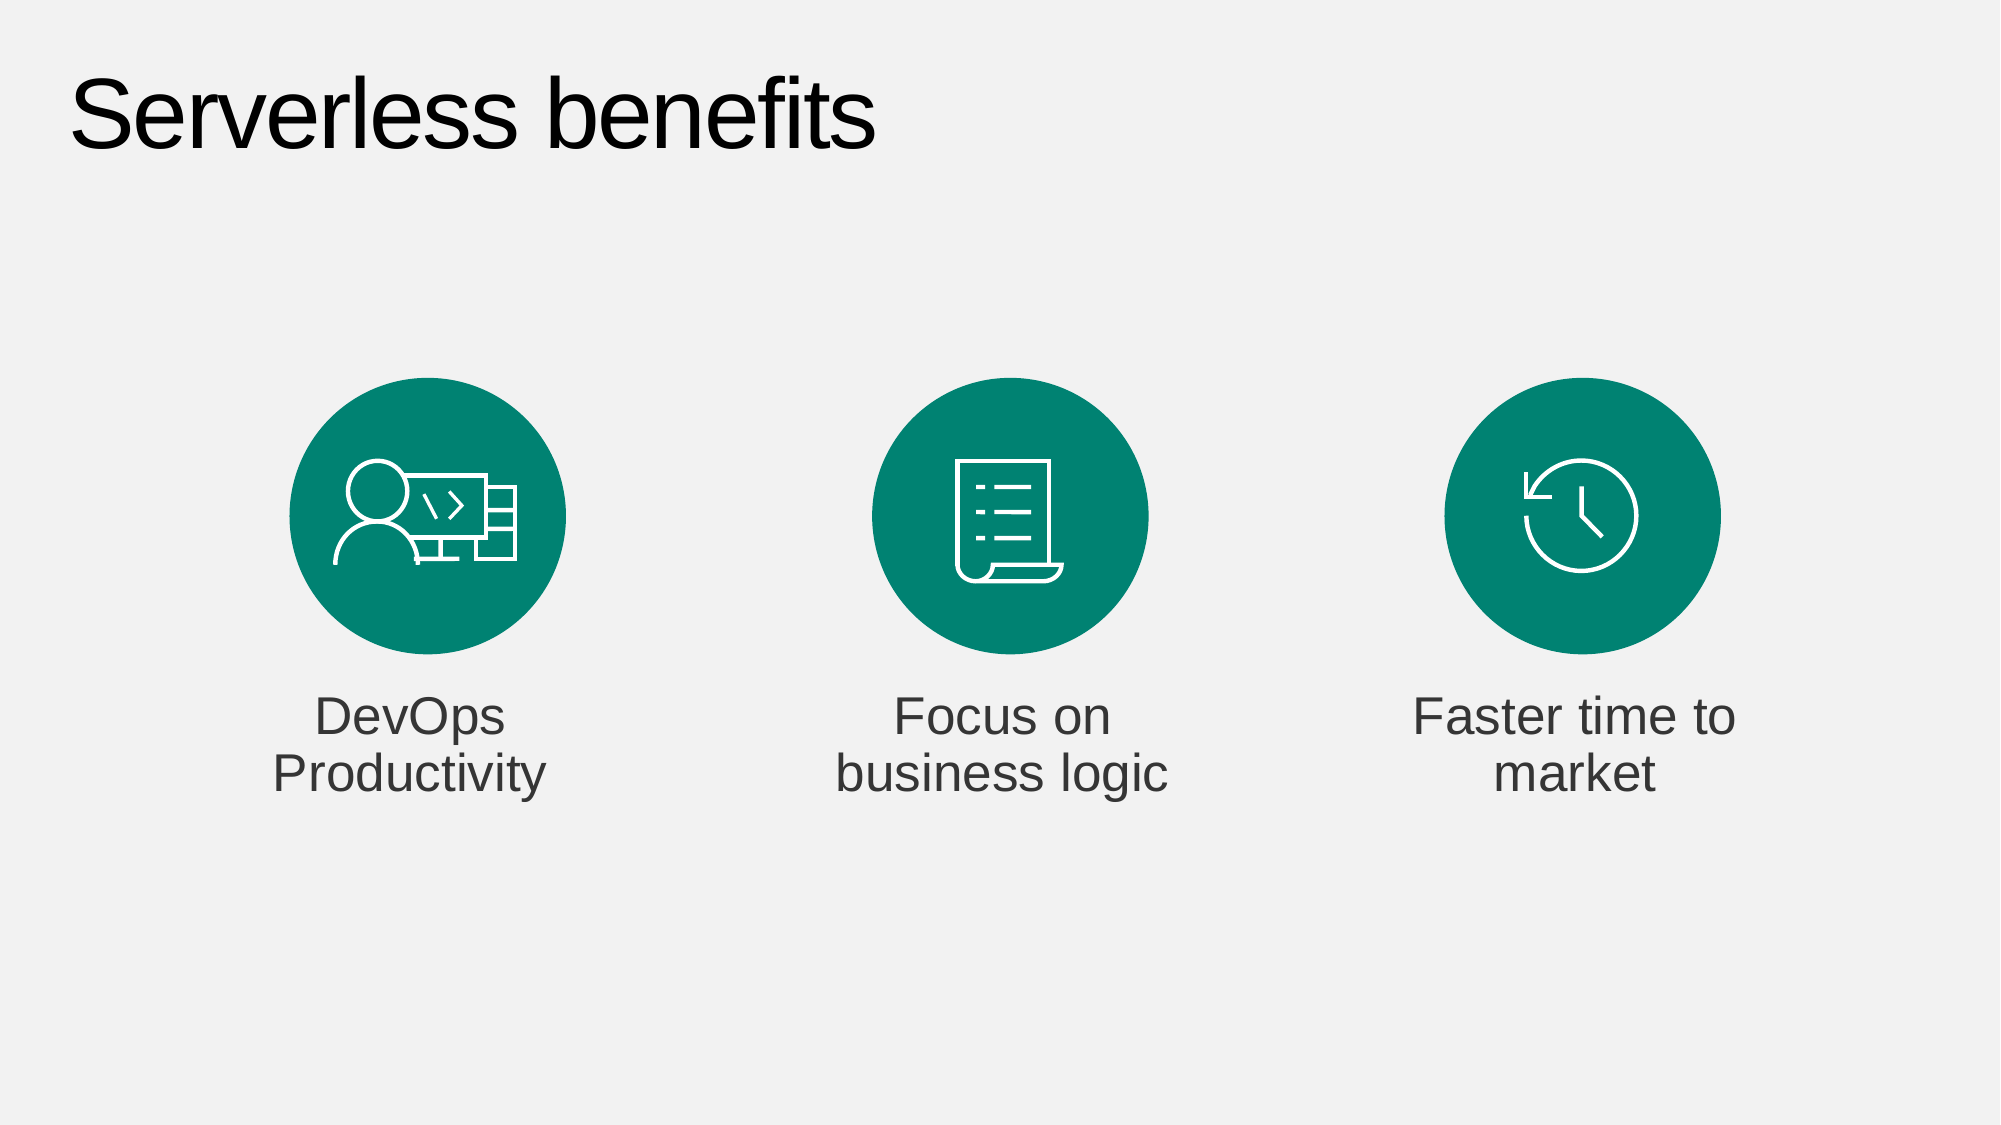

# Serverless benefits

DevOps Productivity
Focus on business logic
Faster time to market